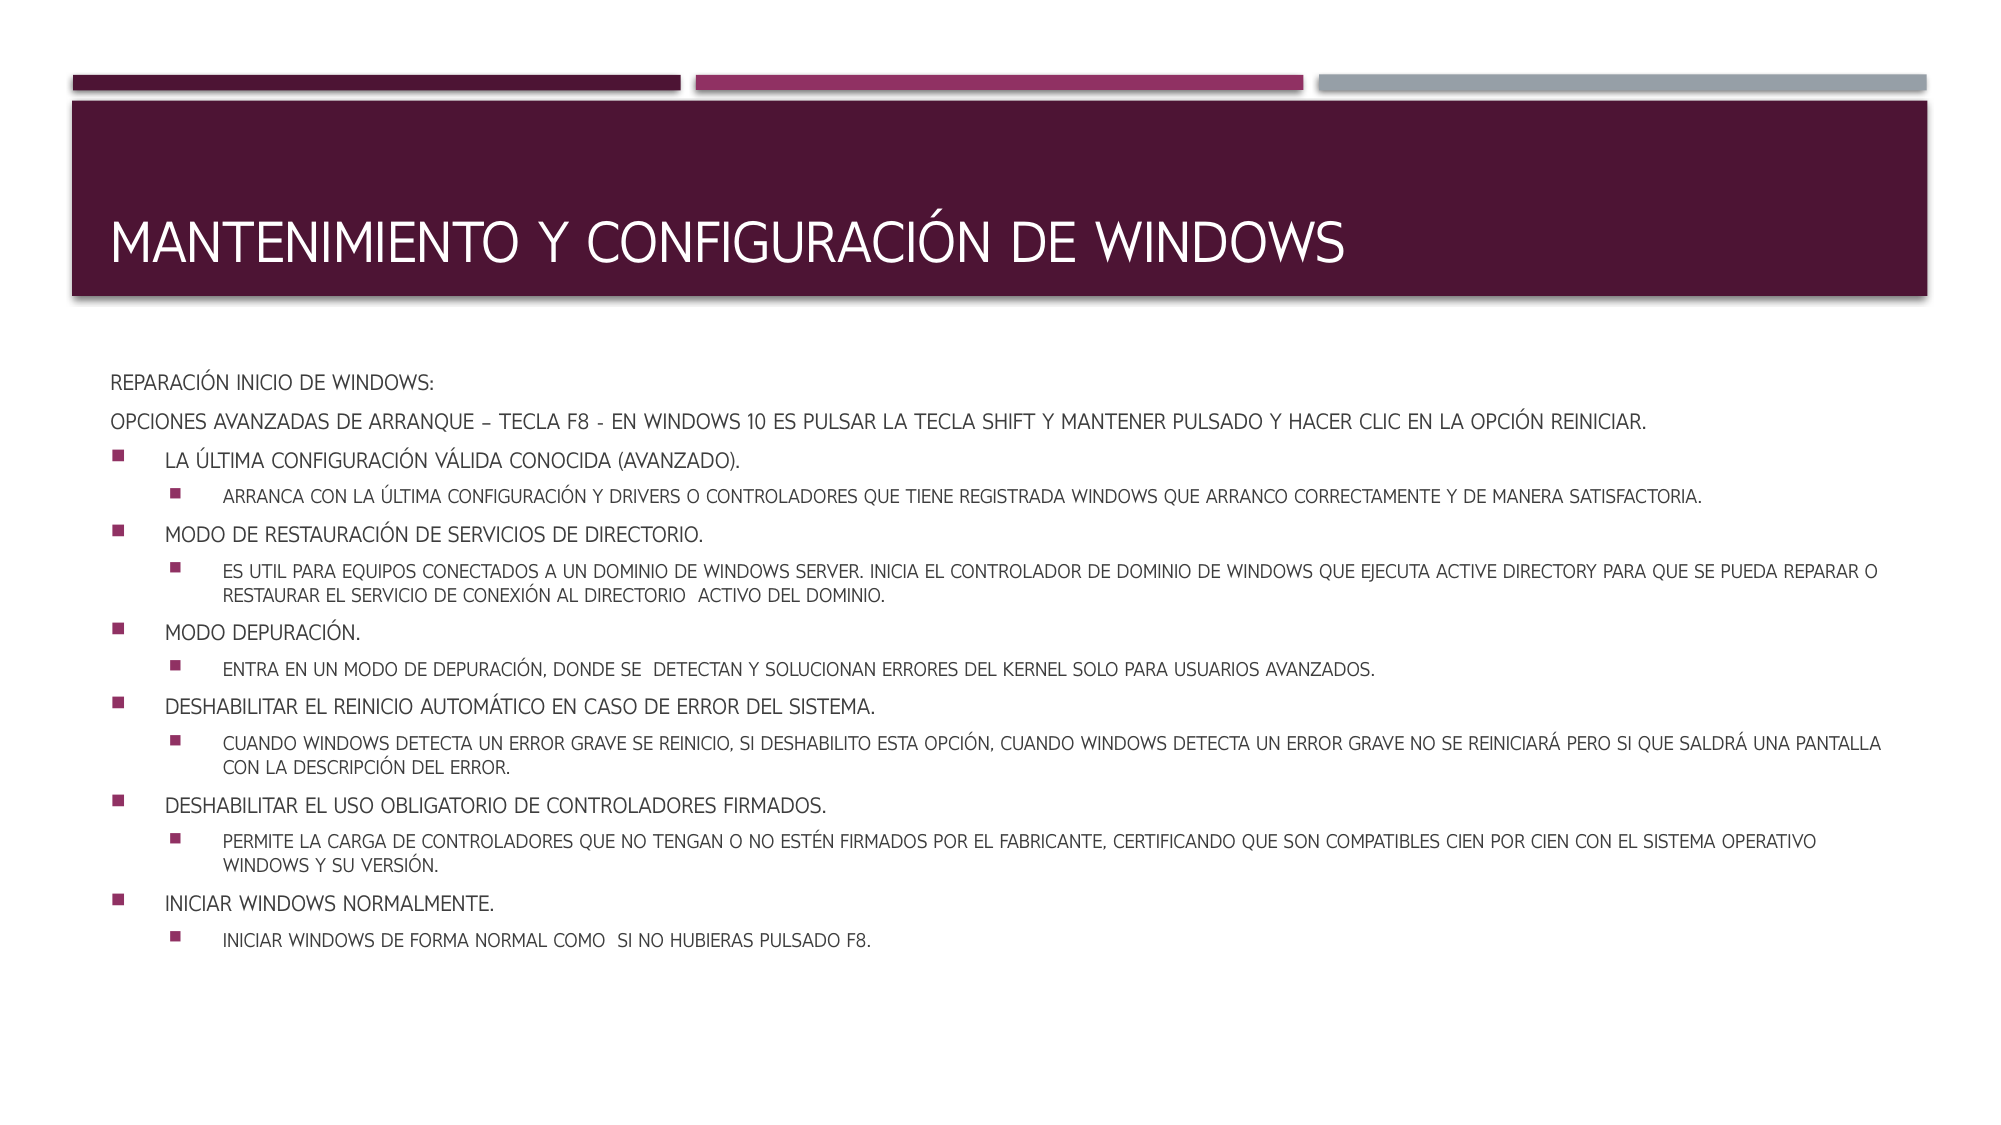

# MANTENIMIENTO Y CONFIGURACIÓN DE WINDOWS
REPARACIÓN INICIO DE WINDOWS:
OPCIONES AVANZADAS DE ARRANQUE – TECLA F8 - EN WINDOWS 10 ES PULSAR LA TECLA SHIFT Y MANTENER PULSADO Y HACER CLIC EN LA OPCIÓN REINICIAR.
LA ÚLTIMA CONFIGURACIÓN VÁLIDA CONOCIDA (AVANZADO).
ARRANCA CON LA ÚLTIMA CONFIGURACIÓN Y DRIVERS O CONTROLADORES QUE TIENE REGISTRADA WINDOWS QUE ARRANCO CORRECTAMENTE Y DE MANERA SATISFACTORIA.
MODO DE RESTAURACIÓN DE SERVICIOS DE DIRECTORIO.
ES UTIL PARA EQUIPOS CONECTADOS A UN DOMINIO DE WINDOWS SERVER. INICIA EL CONTROLADOR DE DOMINIO DE WINDOWS QUE EJECUTA ACTIVE DIRECTORY PARA QUE SE PUEDA REPARAR O RESTAURAR EL SERVICIO DE CONEXIÓN AL DIRECTORIO  ACTIVO DEL DOMINIO.
MODO DEPURACIÓN.
ENTRA EN UN MODO DE DEPURACIÓN, DONDE SE  DETECTAN Y SOLUCIONAN ERRORES DEL KERNEL SOLO PARA USUARIOS AVANZADOS.
DESHABILITAR EL REINICIO AUTOMÁTICO EN CASO DE ERROR DEL SISTEMA.
CUANDO WINDOWS DETECTA UN ERROR GRAVE SE REINICIO, SI DESHABILITO ESTA OPCIÓN, CUANDO WINDOWS DETECTA UN ERROR GRAVE NO SE REINICIARÁ PERO SI QUE SALDRÁ UNA PANTALLA CON LA DESCRIPCIÓN DEL ERROR.
DESHABILITAR EL USO OBLIGATORIO DE CONTROLADORES FIRMADOS.
PERMITE LA CARGA DE CONTROLADORES QUE NO TENGAN O NO ESTÉN FIRMADOS POR EL FABRICANTE, CERTIFICANDO QUE SON COMPATIBLES CIEN POR CIEN CON EL SISTEMA OPERATIVO WINDOWS Y SU VERSIÓN.
INICIAR WINDOWS NORMALMENTE.
INICIAR WINDOWS DE FORMA NORMAL COMO  SI NO HUBIERAS PULSADO F8.